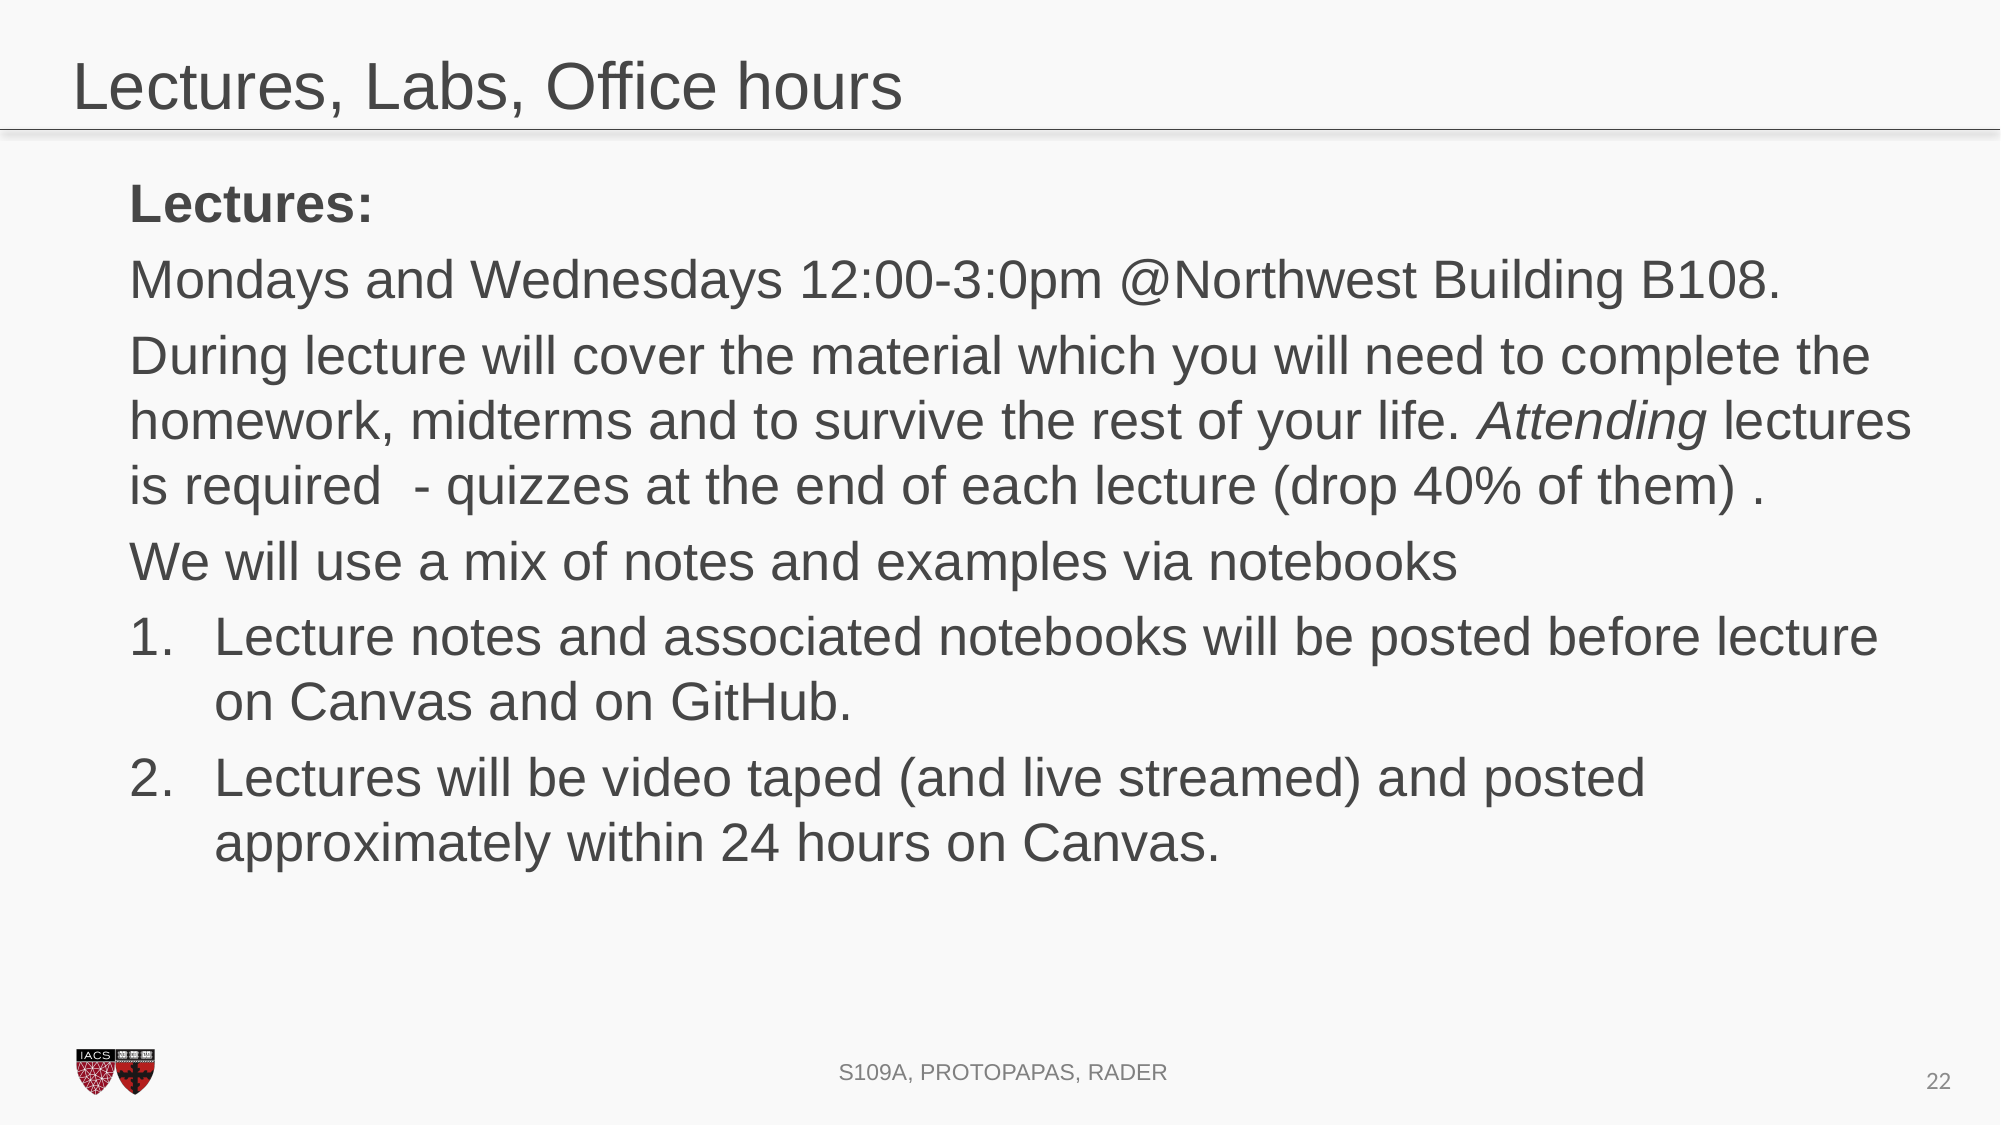

# Lectures, Labs, Office hours
Lectures:
Mondays and Wednesdays 12:00-3:0pm @Northwest Building B108.
During lecture will cover the material which you will need to complete the homework, midterms and to survive the rest of your life. Attending lectures is required  - quizzes at the end of each lecture (drop 40% of them) .
We will use a mix of notes and examples via notebooks
Lecture notes and associated notebooks will be posted before lecture on Canvas and on GitHub.
Lectures will be video taped (and live streamed) and posted approximately within 24 hours on Canvas.
22